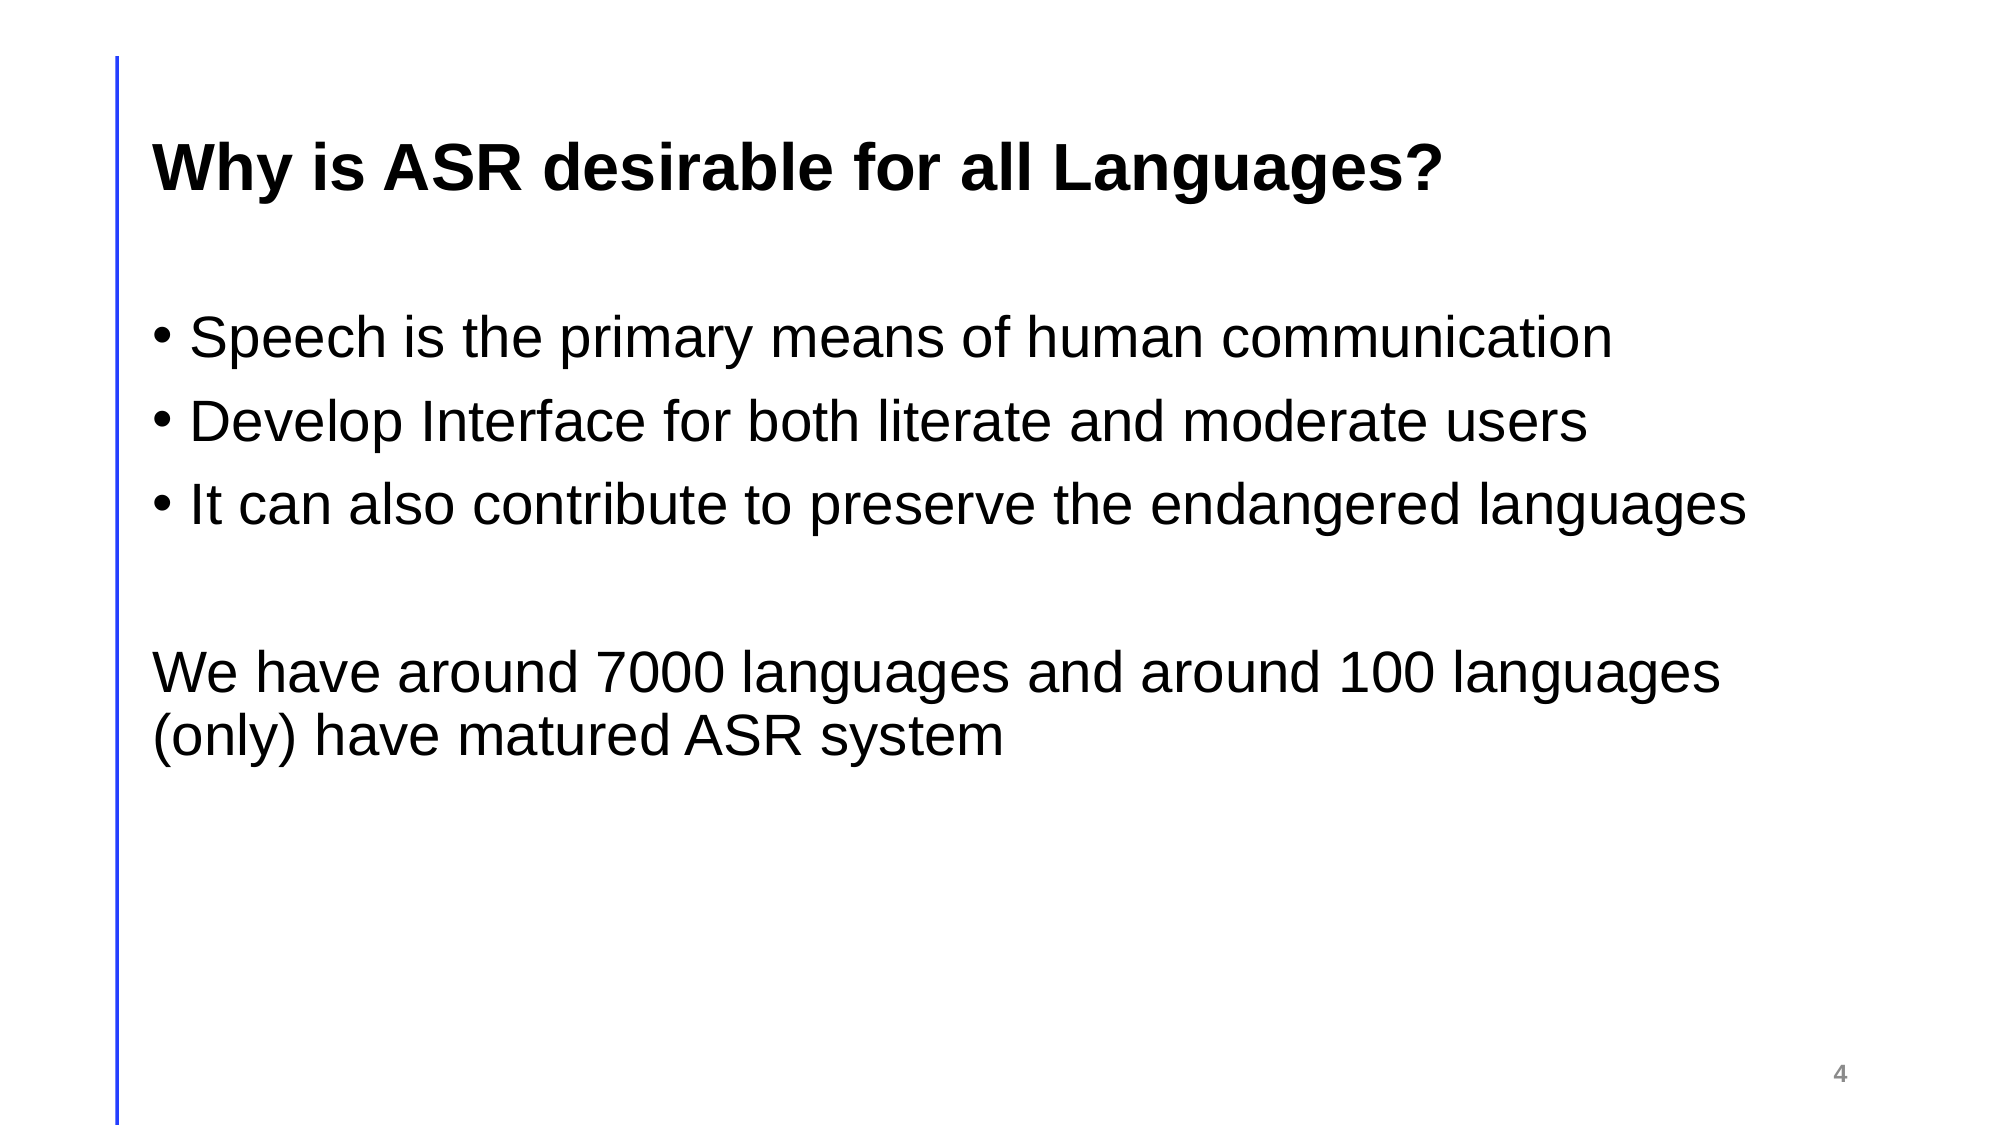

# Why is ASR desirable for all Languages?
Speech is the primary means of human communication
Develop Interface for both literate and moderate users
It can also contribute to preserve the endangered languages

We have around 7000 languages and around 100 languages (only) have matured ASR system

4